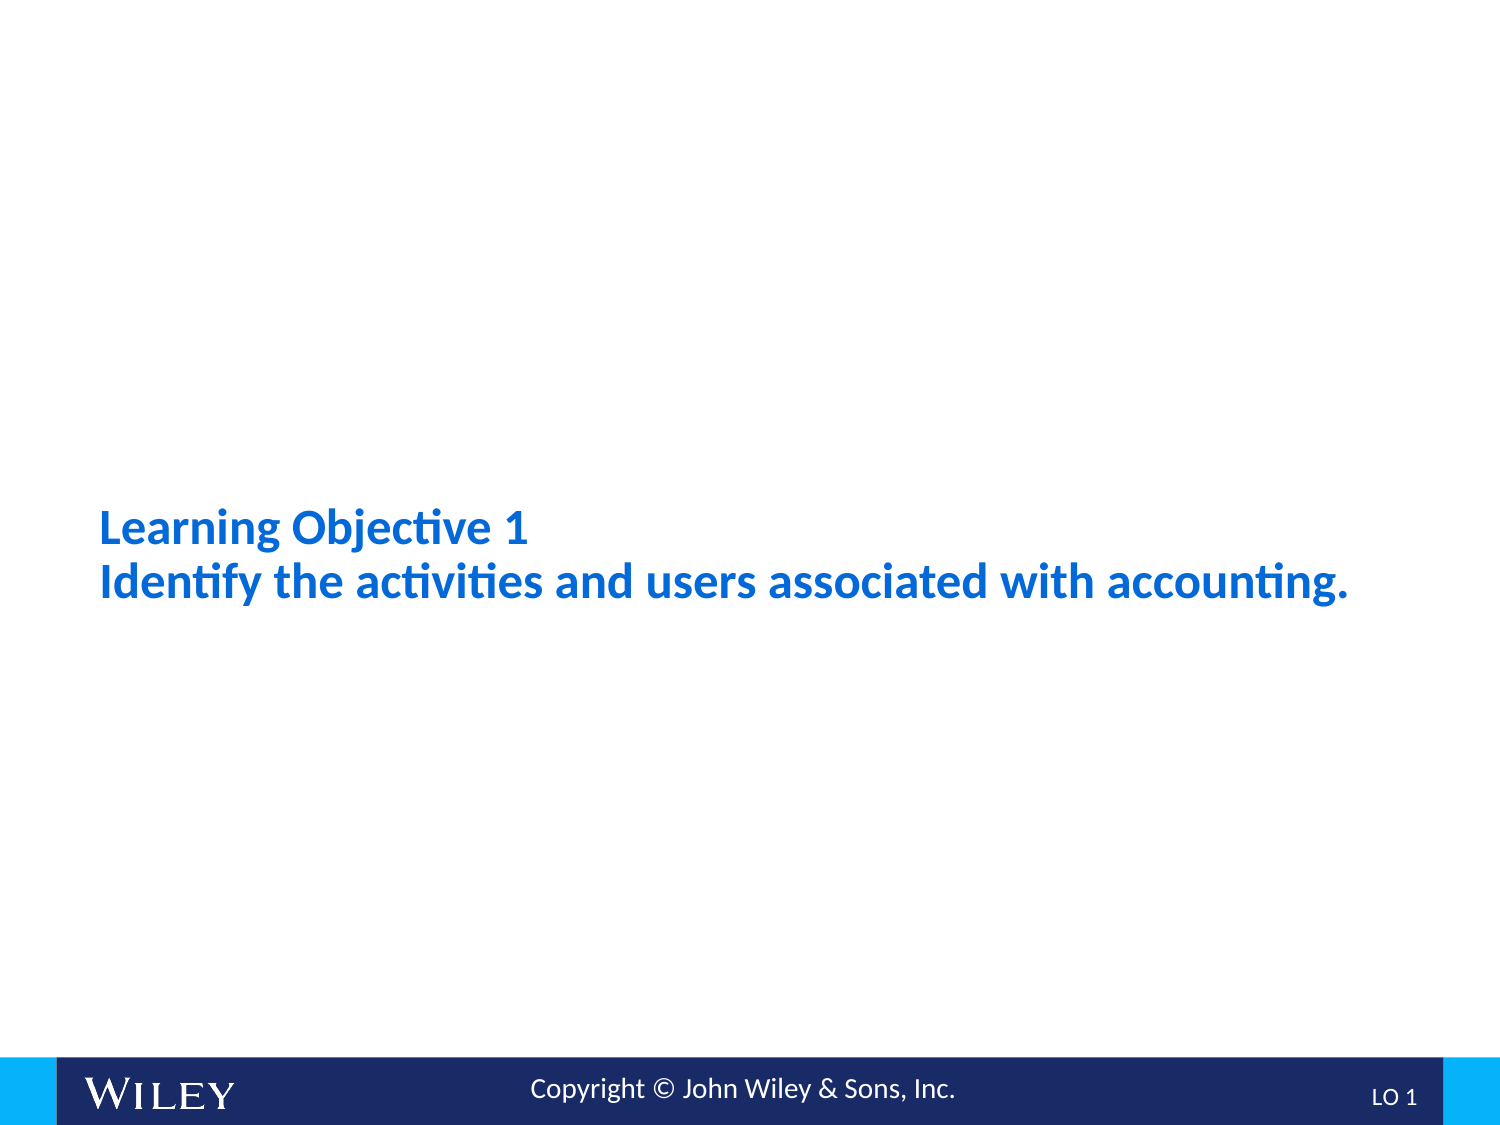

# Learning Objective 1 Identify the activities and users associated with accounting.
L O 1